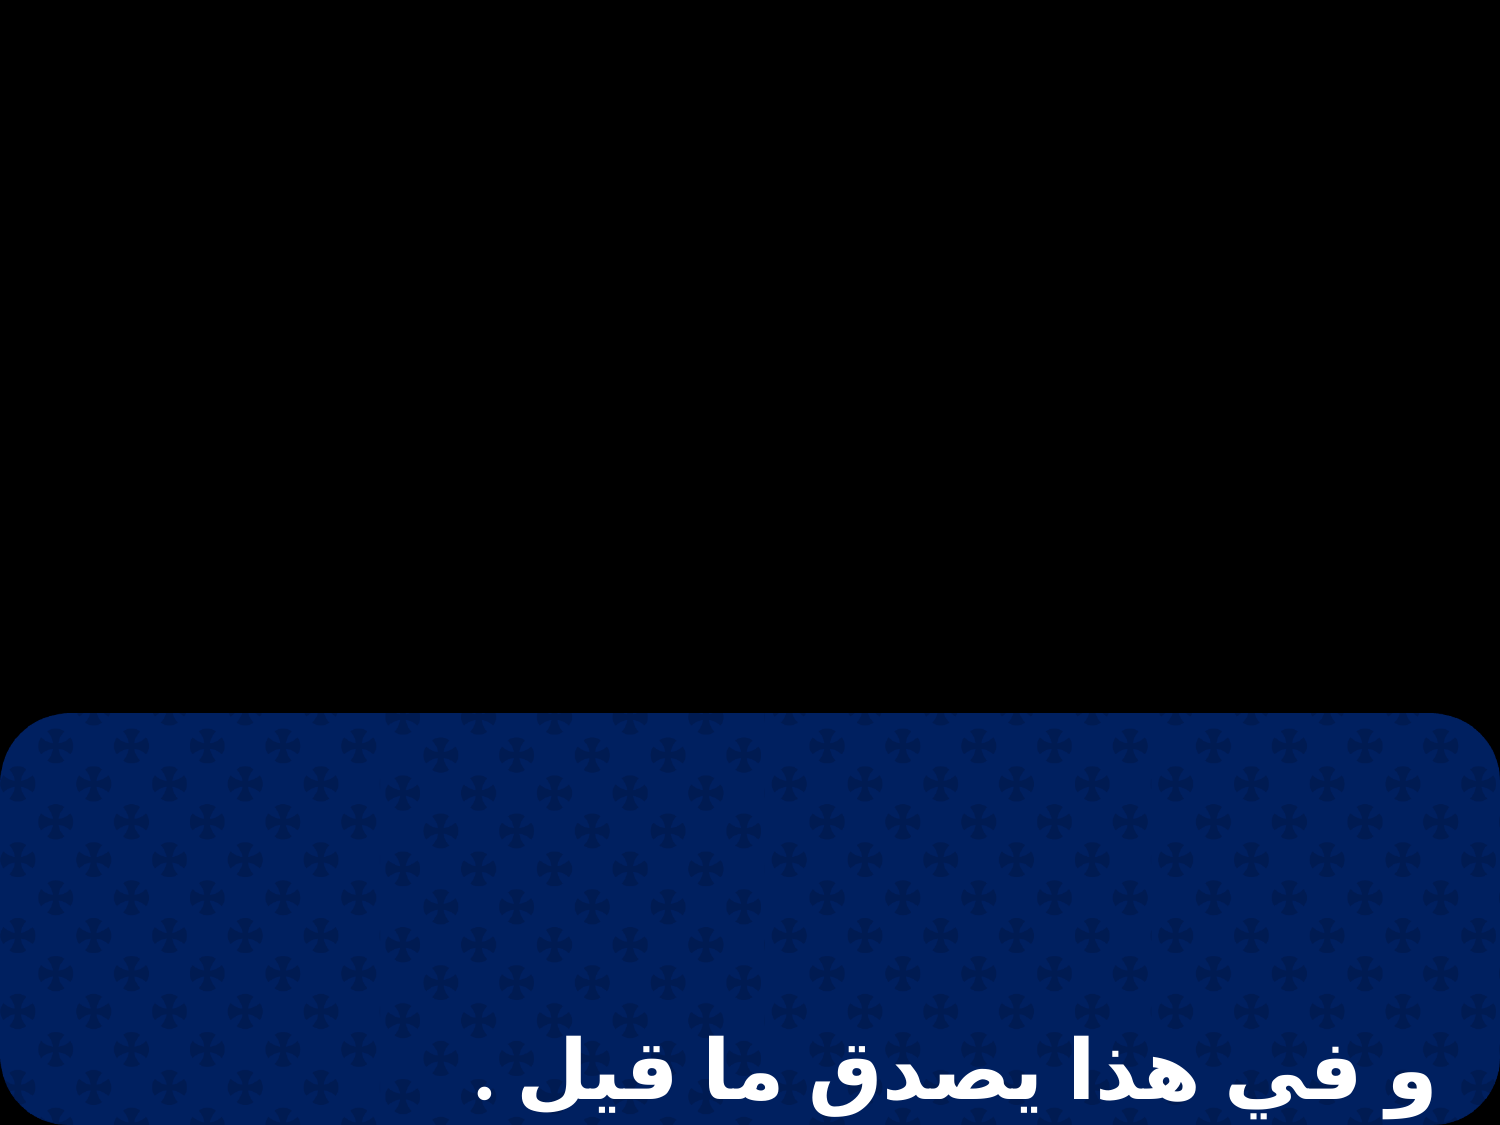

. و في هذا يصدق ما قيل